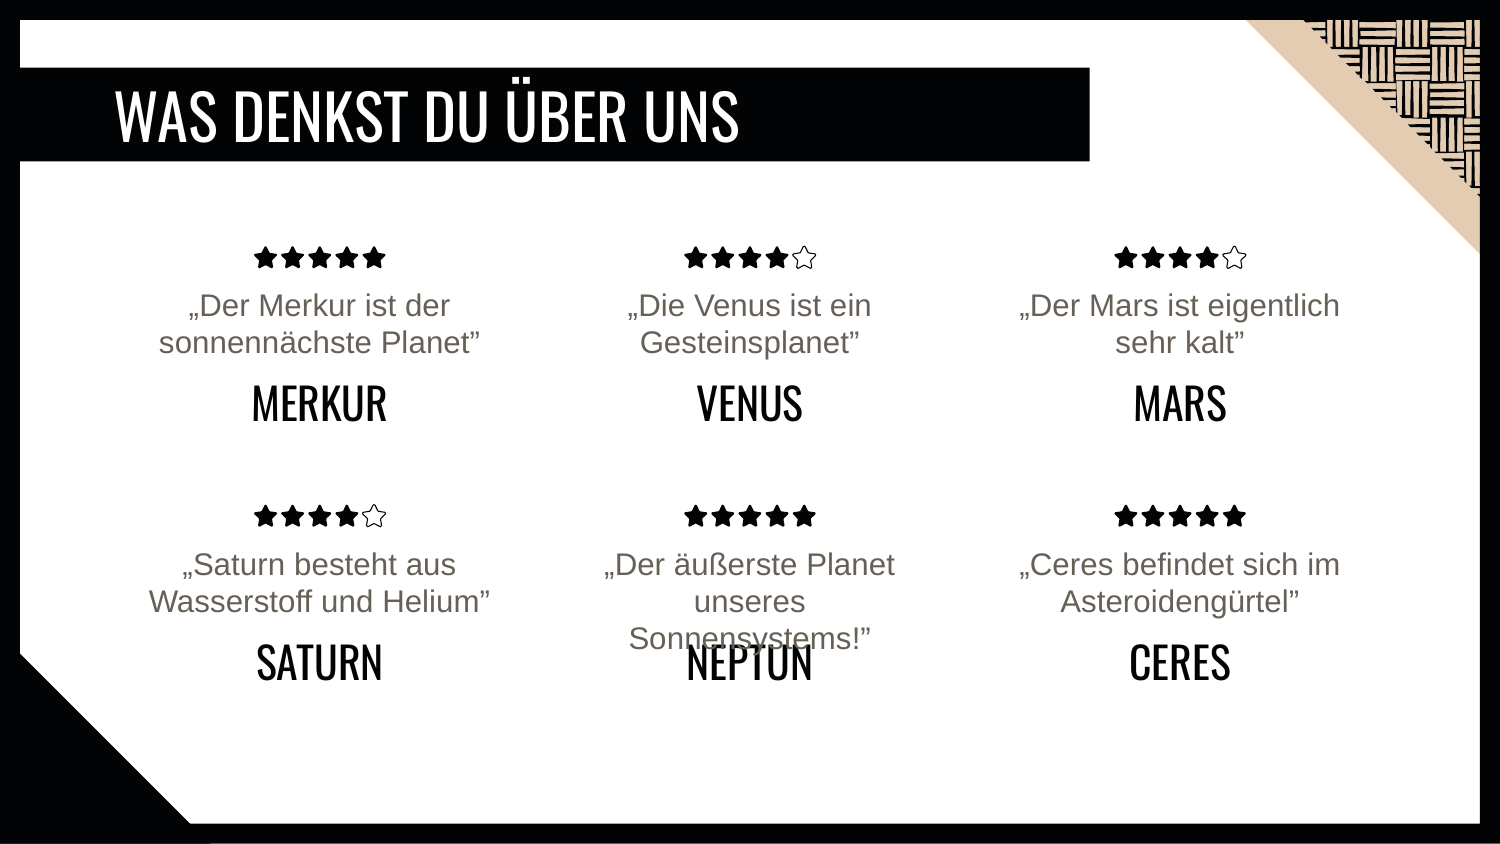

WAS DENKST DU ÜBER UNS

„Der Merkur ist der sonnennächste Planet”
„Die Venus ist ein Gesteinsplanet”
„Der Mars ist eigentlich sehr kalt”
MERKUR
# VENUS
MARS

„Saturn besteht aus Wasserstoff und Helium”
„Der äußerste Planet unseres Sonnensystems!”
„Ceres befindet sich im Asteroidengürtel”
SATURN
NEPTUN
CERES